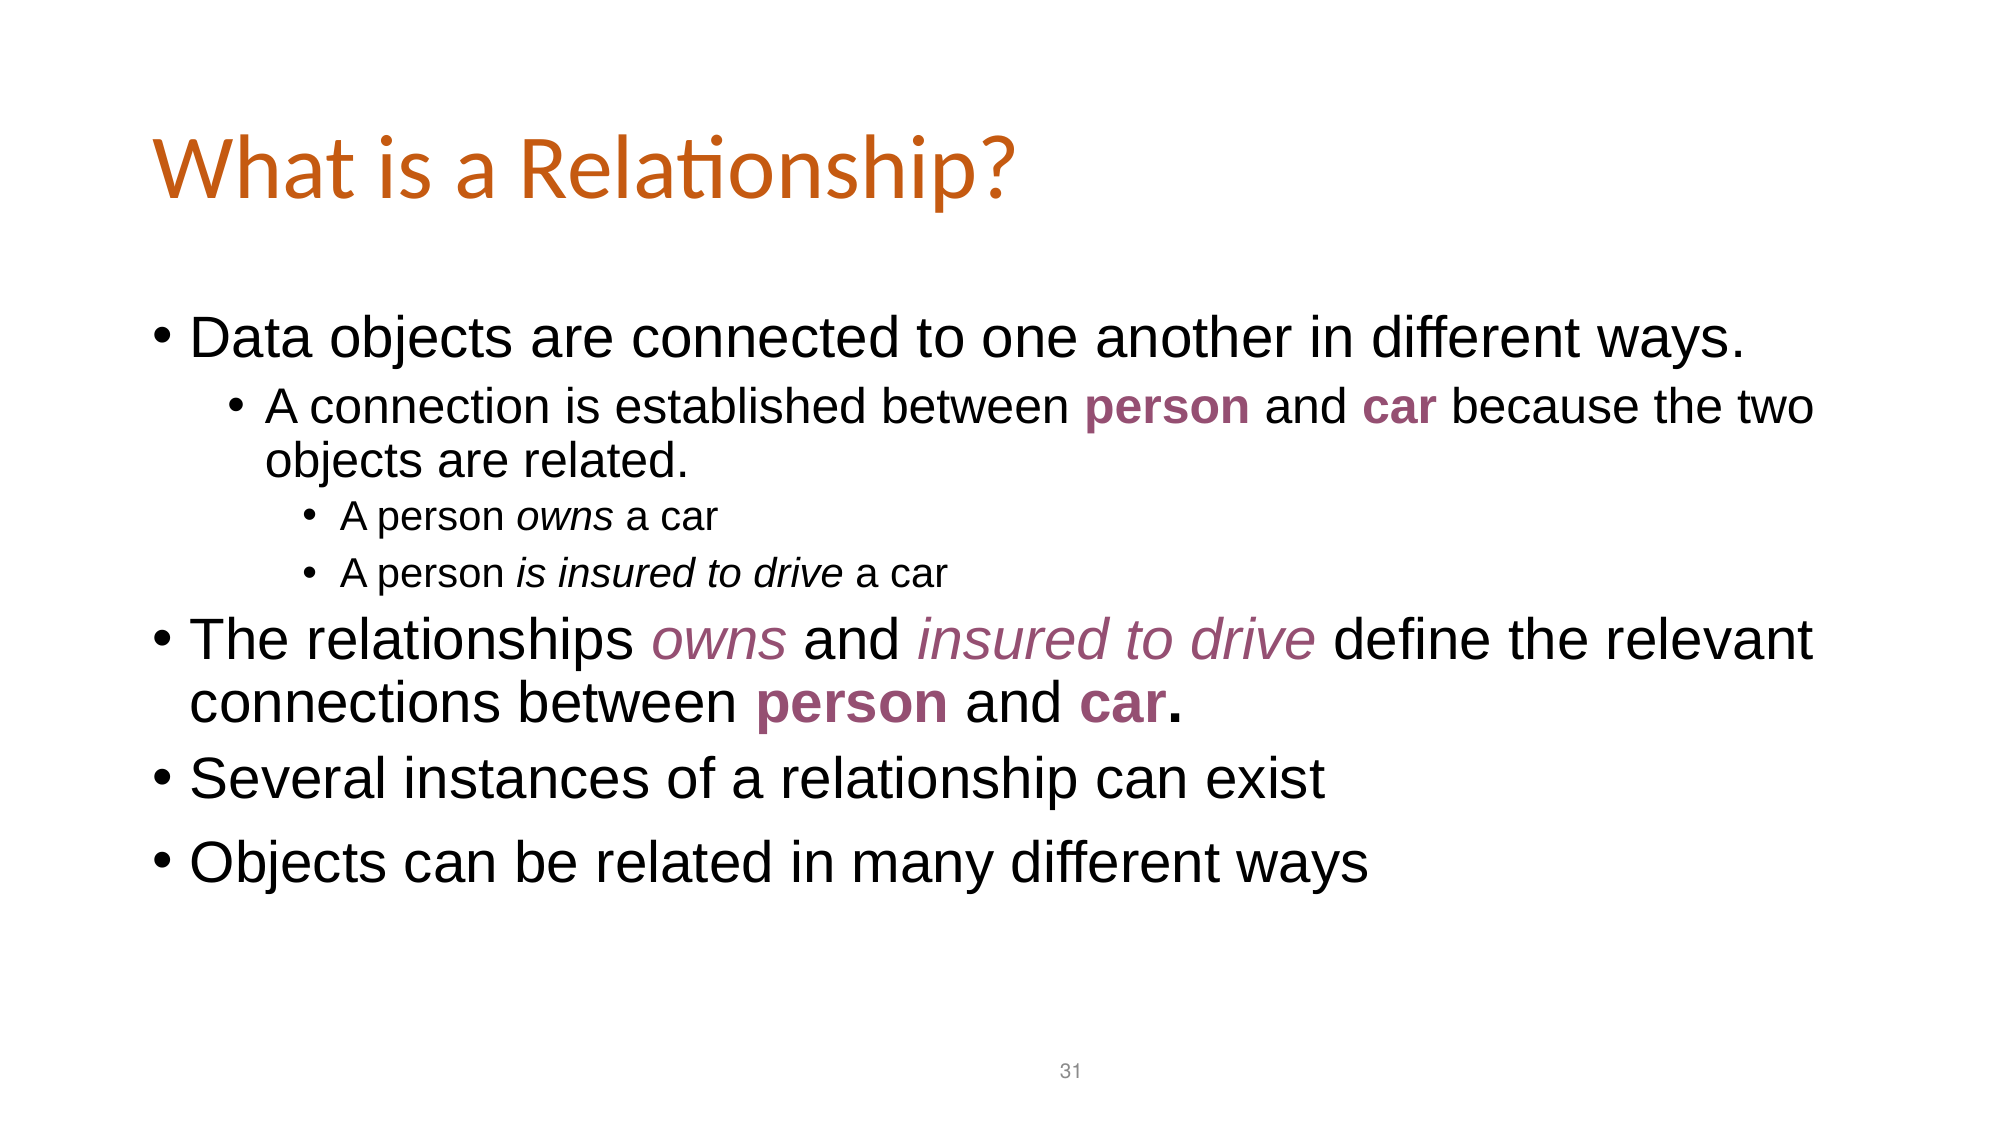

# What is a Relationship?
Data objects are connected to one another in different ways.
A connection is established between person and car because the two objects are related.
A person owns a car
A person is insured to drive a car
The relationships owns and insured to drive define the relevant connections between person and car.
Several instances of a relationship can exist
Objects can be related in many different ways
31